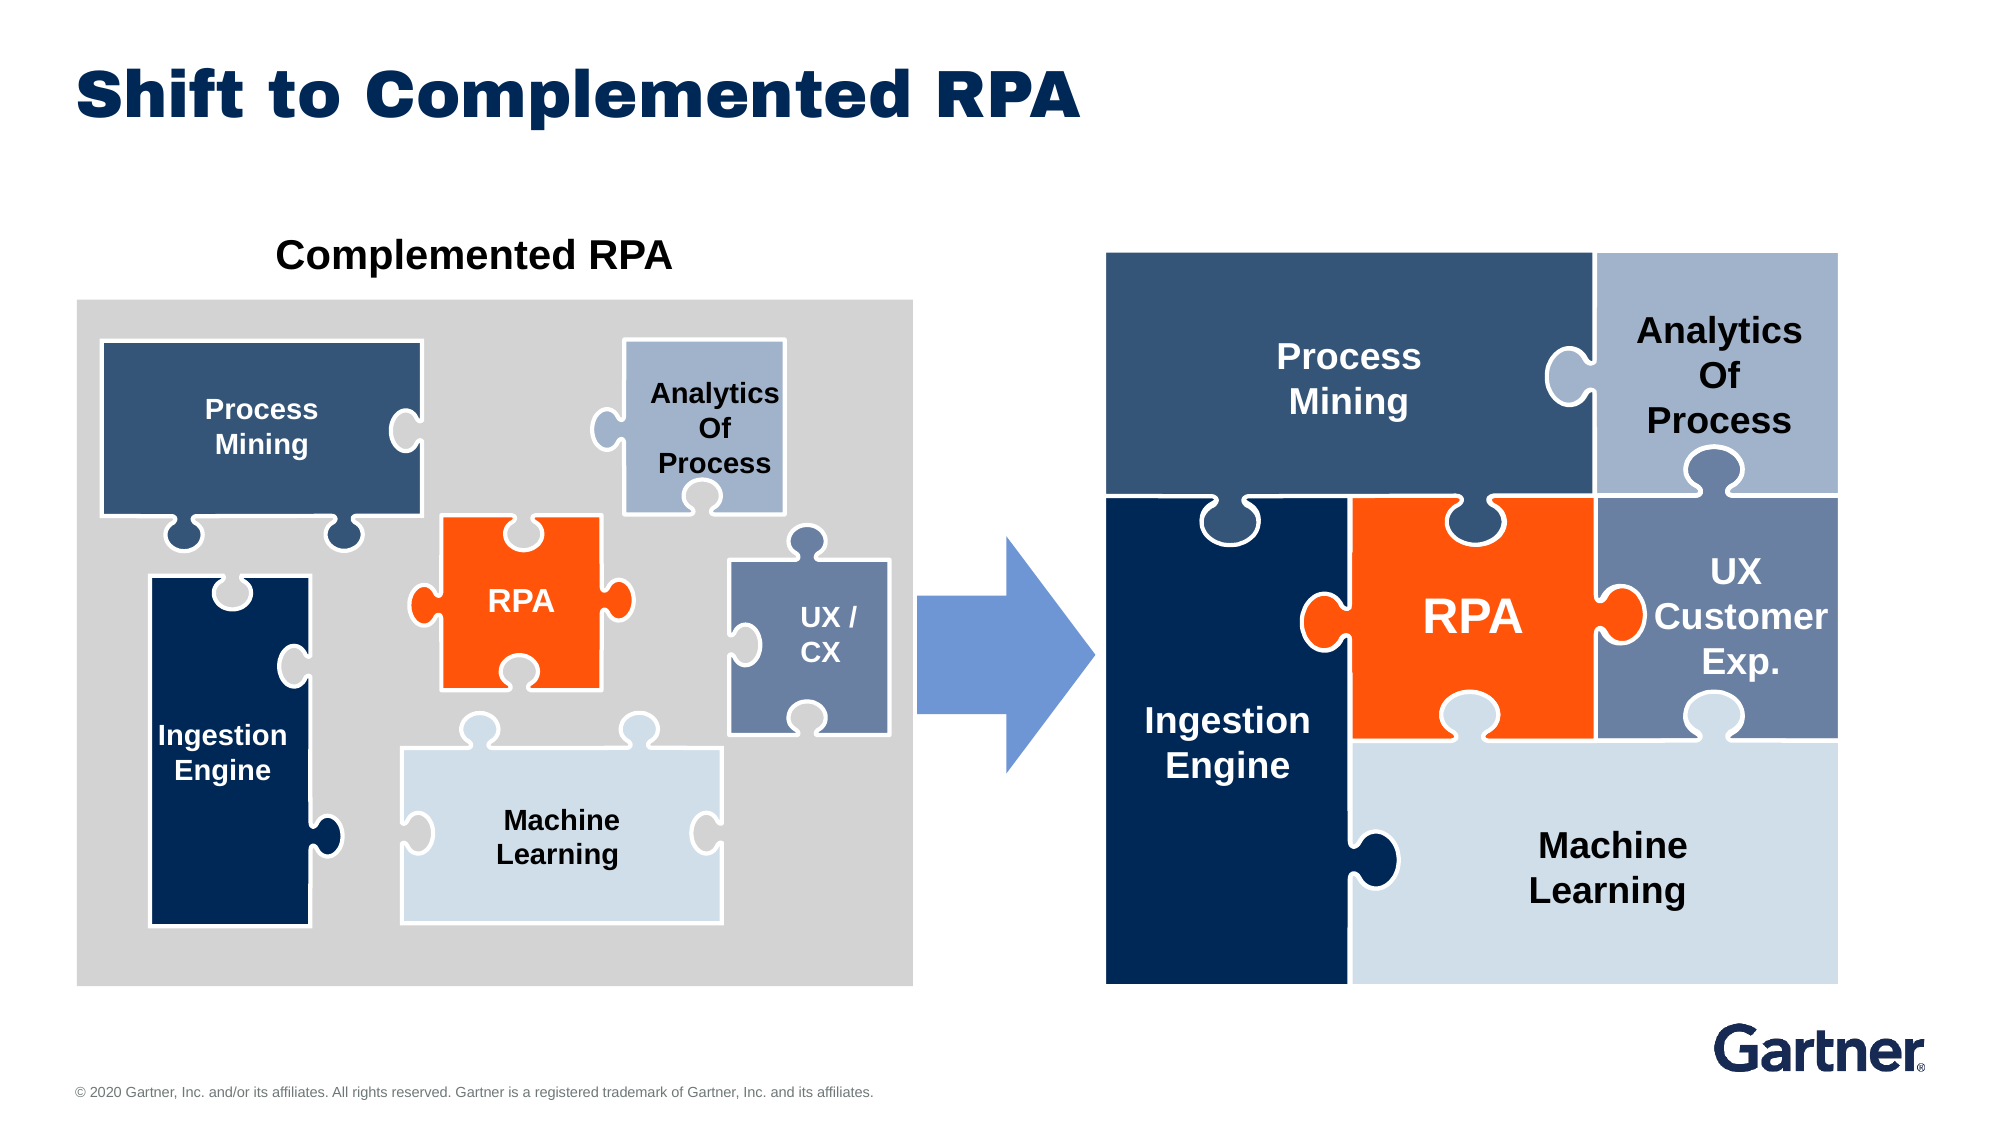

# Shift to Complemented RPA
Complemented RPA
Process
Mining
Analytics
Of
Process

Analytics
Of
Process
Process
Mining
RPA
UX /
CX
Ingestion Engine
Machine
Learning
UX
Customer Exp.
Ingestion Engine
RPA

Machine
Learning